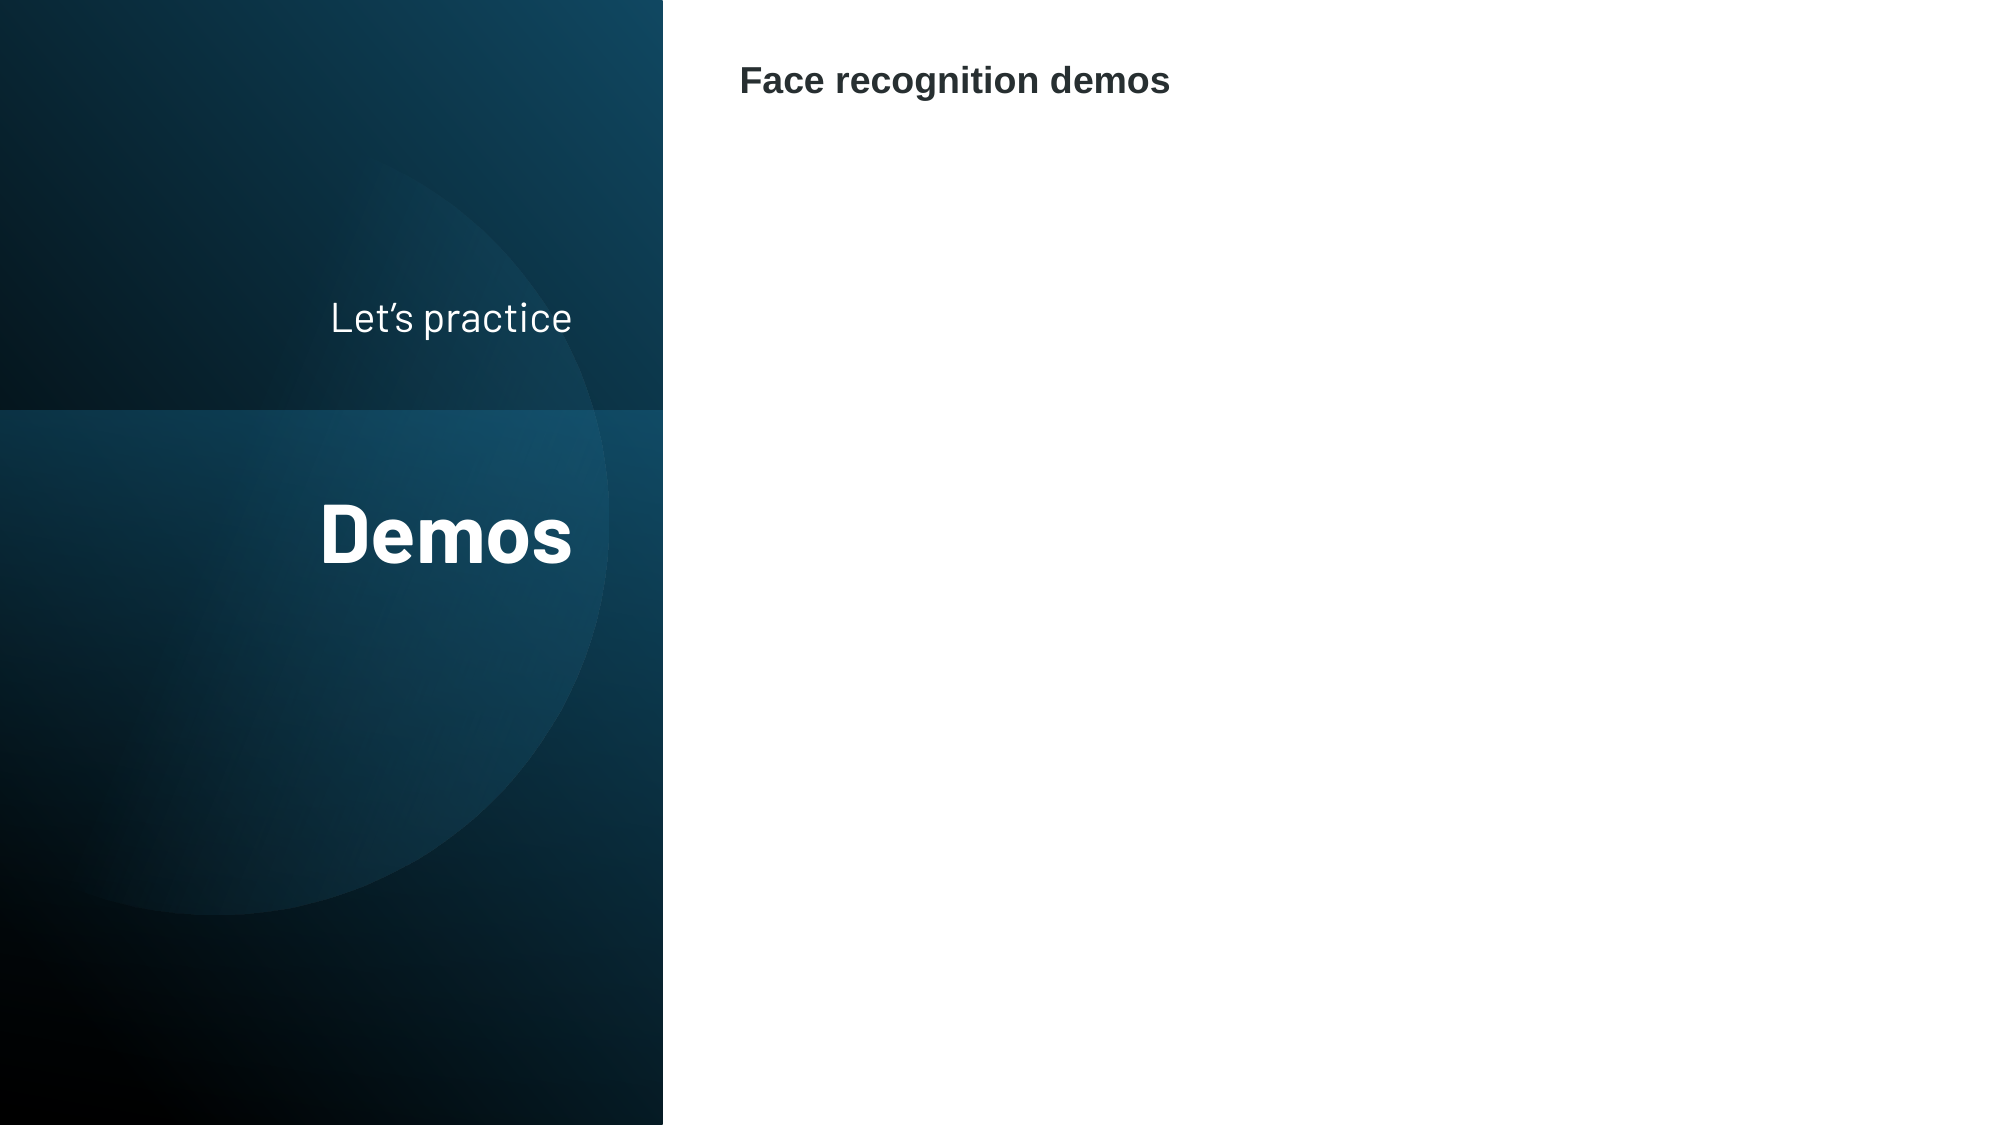

Face recognition demos
Let’s practice

# Demos